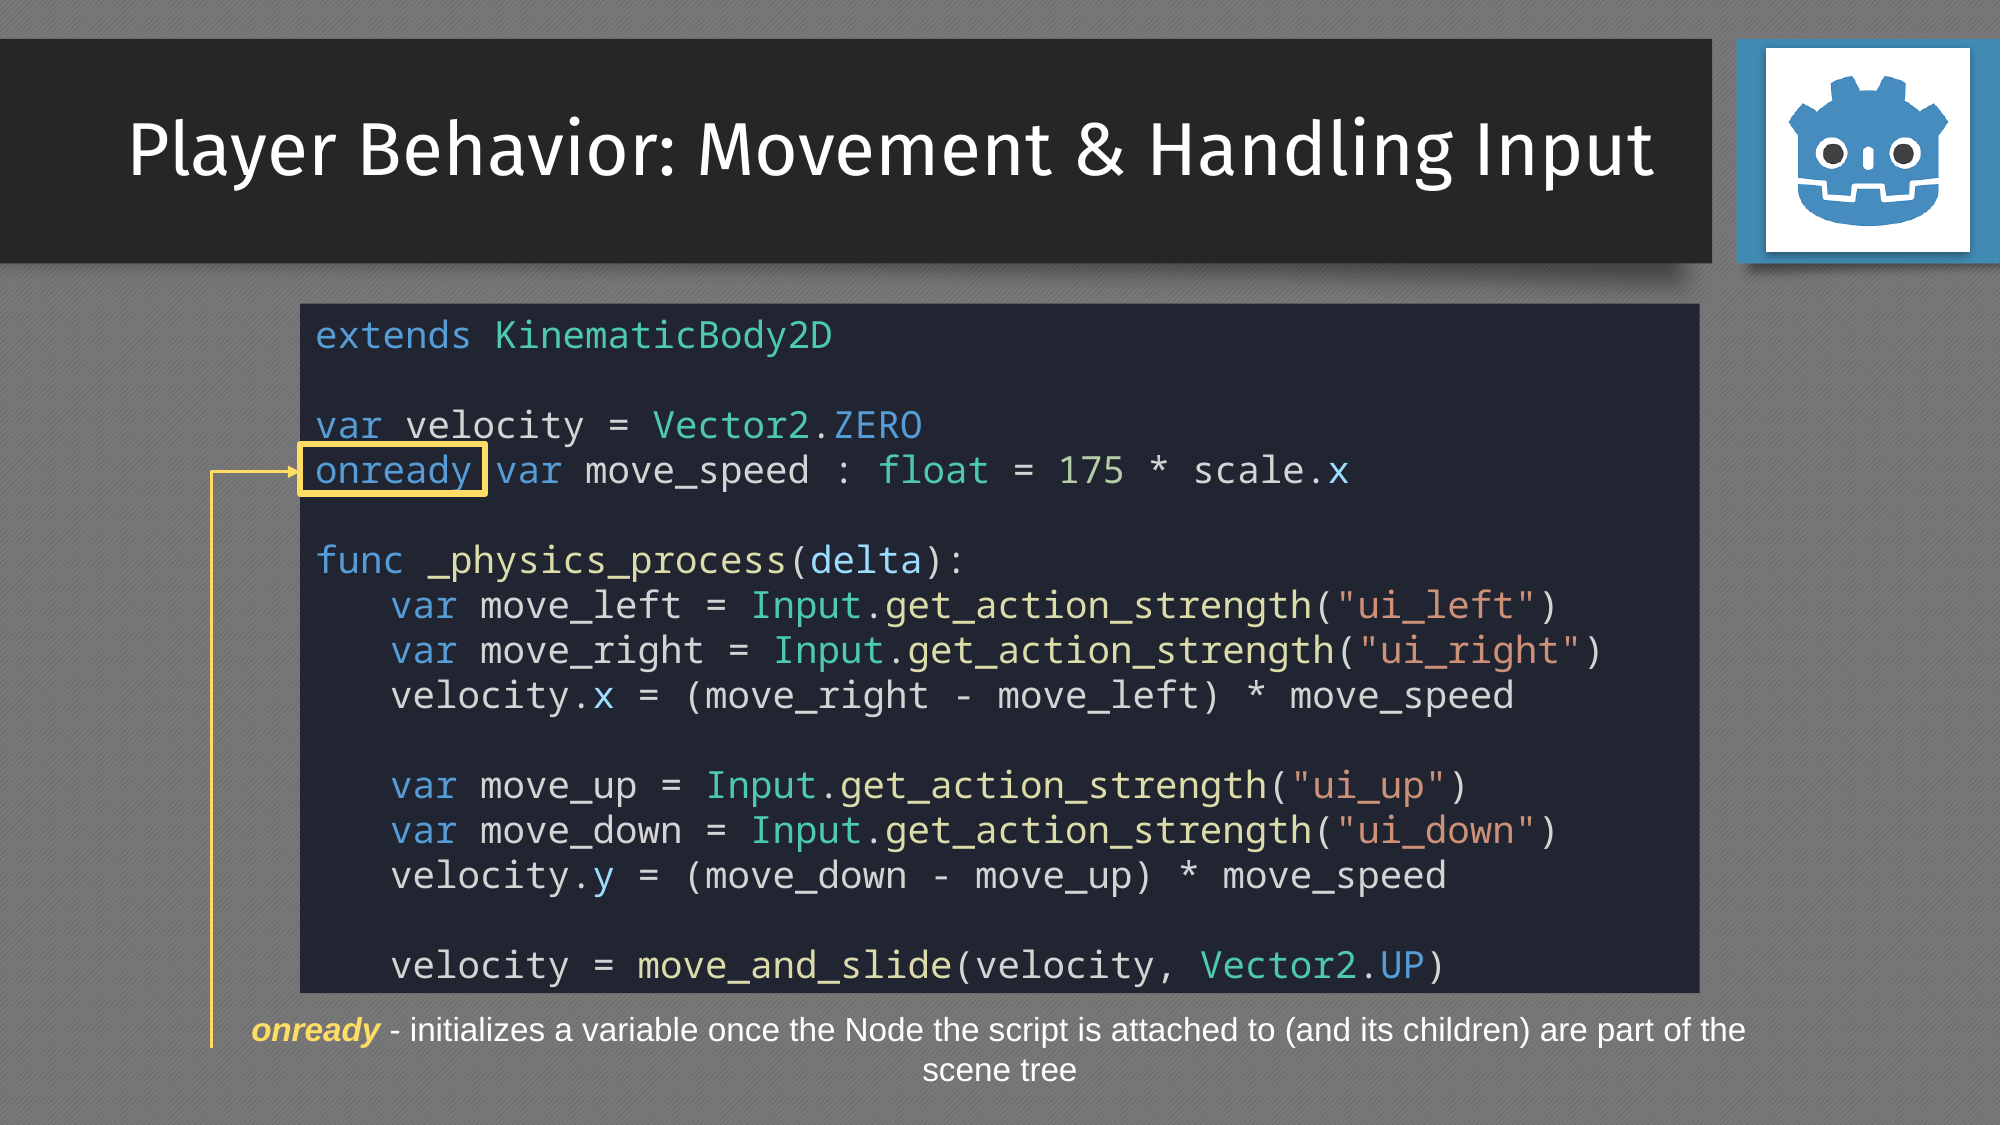

# Player Behavior: Movement & Handling Input
extends KinematicBody2D
var velocity = Vector2.ZERO
onready var move_speed : float = 175 * scale.x
func _physics_process(delta):
var move_left = Input.get_action_strength("ui_left")
var move_right = Input.get_action_strength("ui_right")
velocity.x = (move_right - move_left) * move_speed
var move_up = Input.get_action_strength("ui_up")
var move_down = Input.get_action_strength("ui_down")
velocity.y = (move_down - move_up) * move_speed
velocity = move_and_slide(velocity, Vector2.UP)

onready - initializes a variable once the Node the script is attached to (and its children) are part of the scene tree